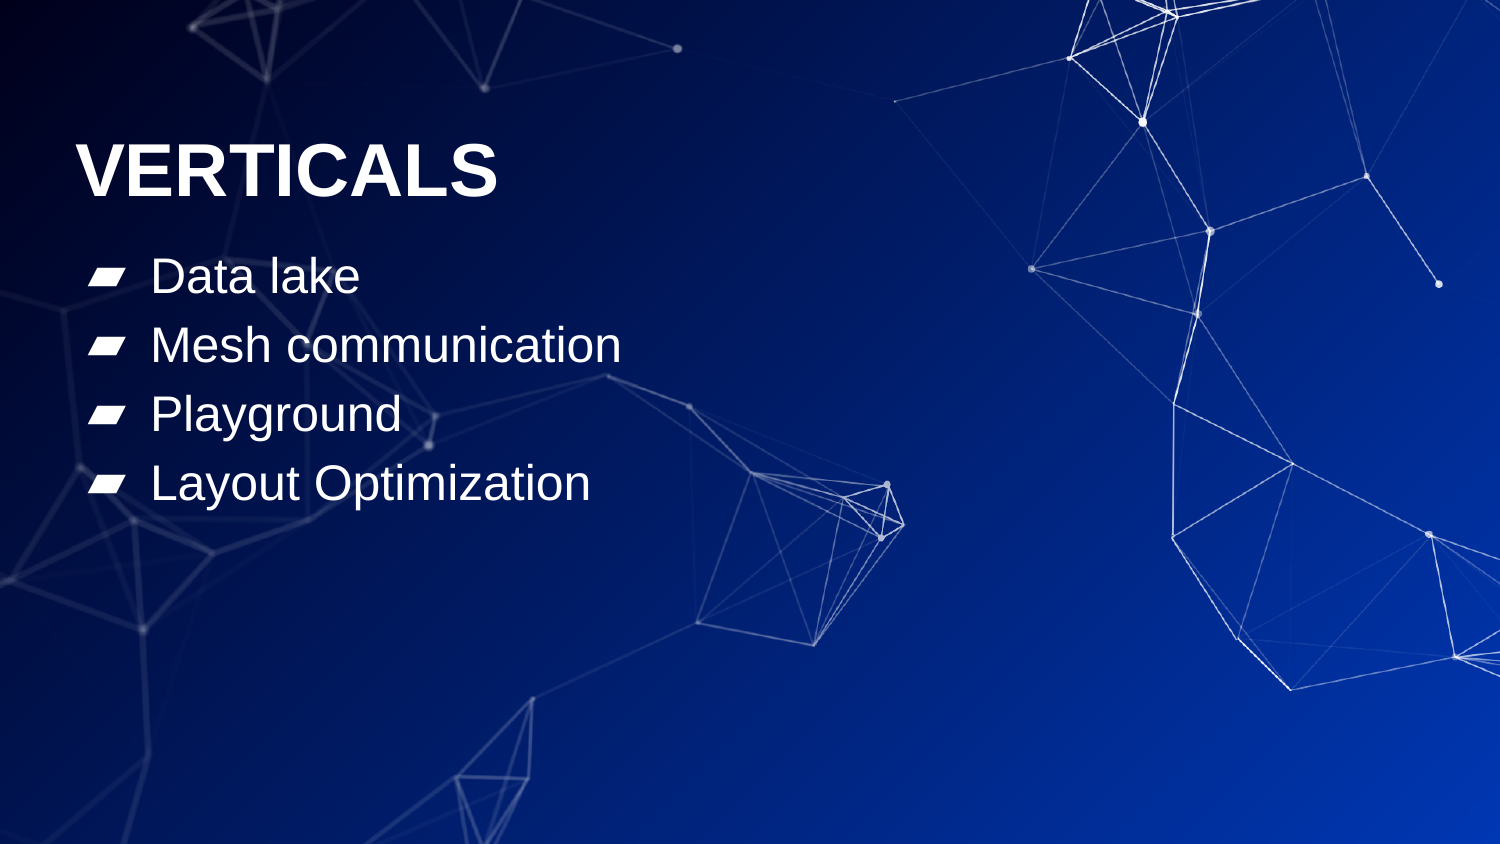

# VERTICALS
Data lake
Mesh communication
Playground
Layout Optimization
4